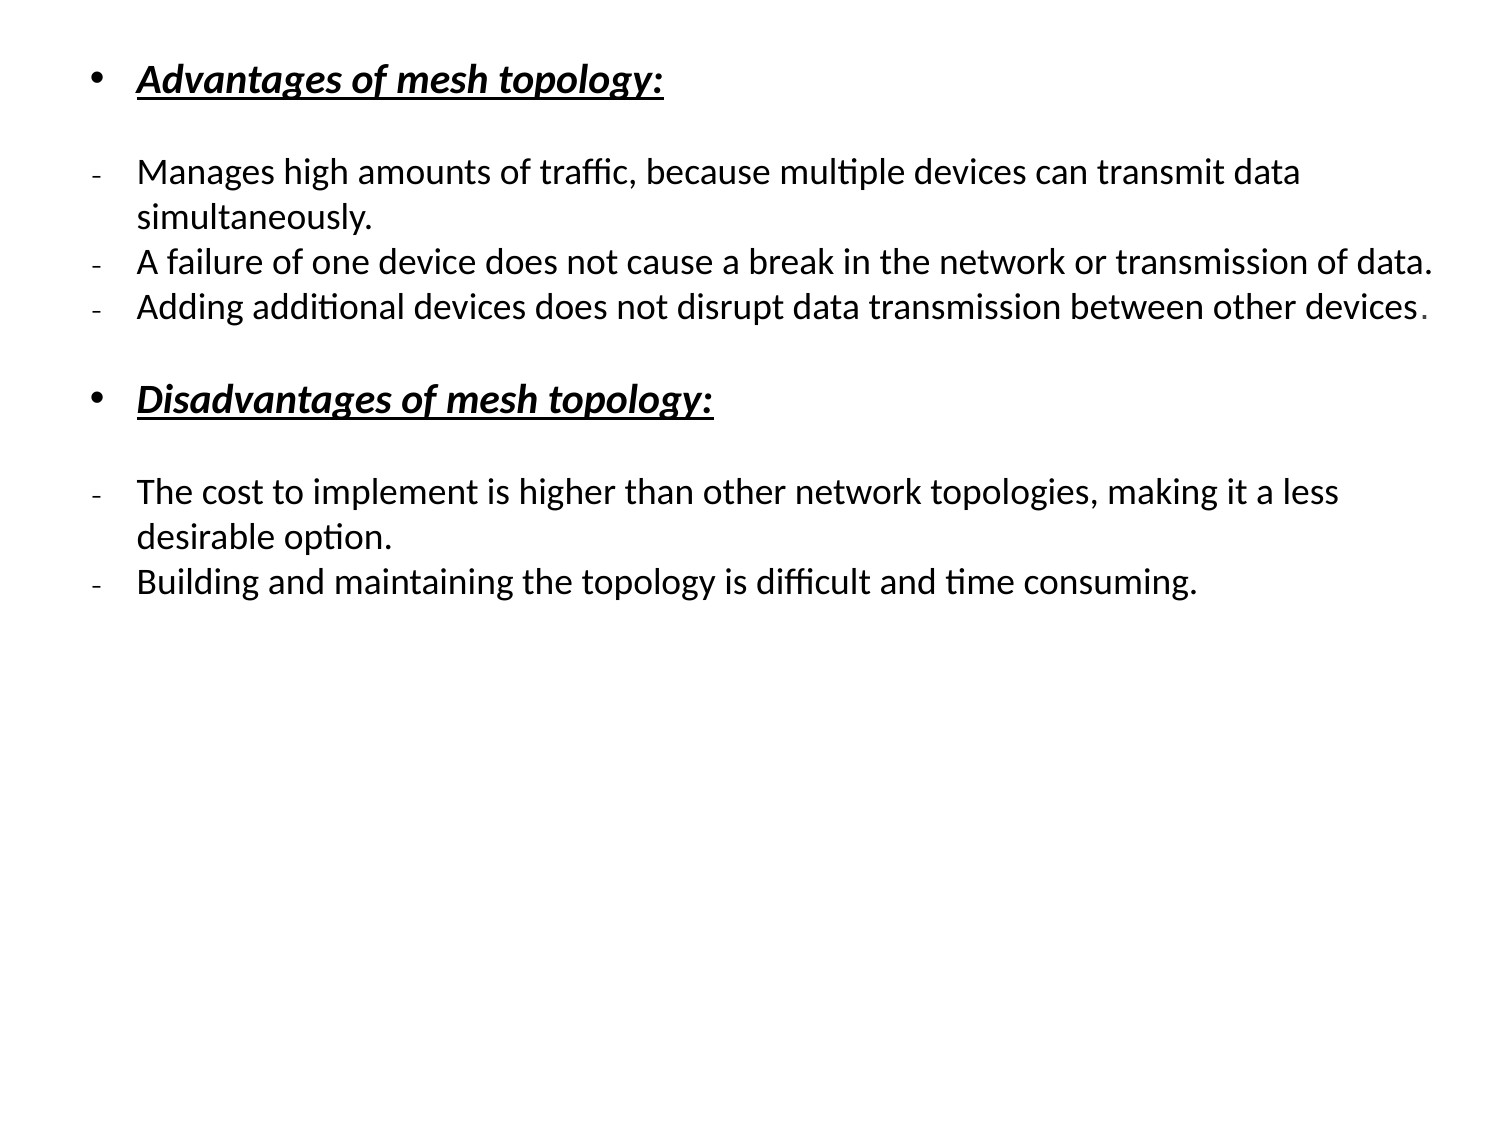

Advantages of mesh topology:

Manages high amounts of traffic, because multiple devices can transmit data simultaneously.
A failure of one device does not cause a break in the network or transmission of data.
Adding additional devices does not disrupt data transmission between other devices.

Disadvantages of mesh topology:

The cost to implement is higher than other network topologies, making it a less desirable option.
Building and maintaining the topology is difficult and time consuming.